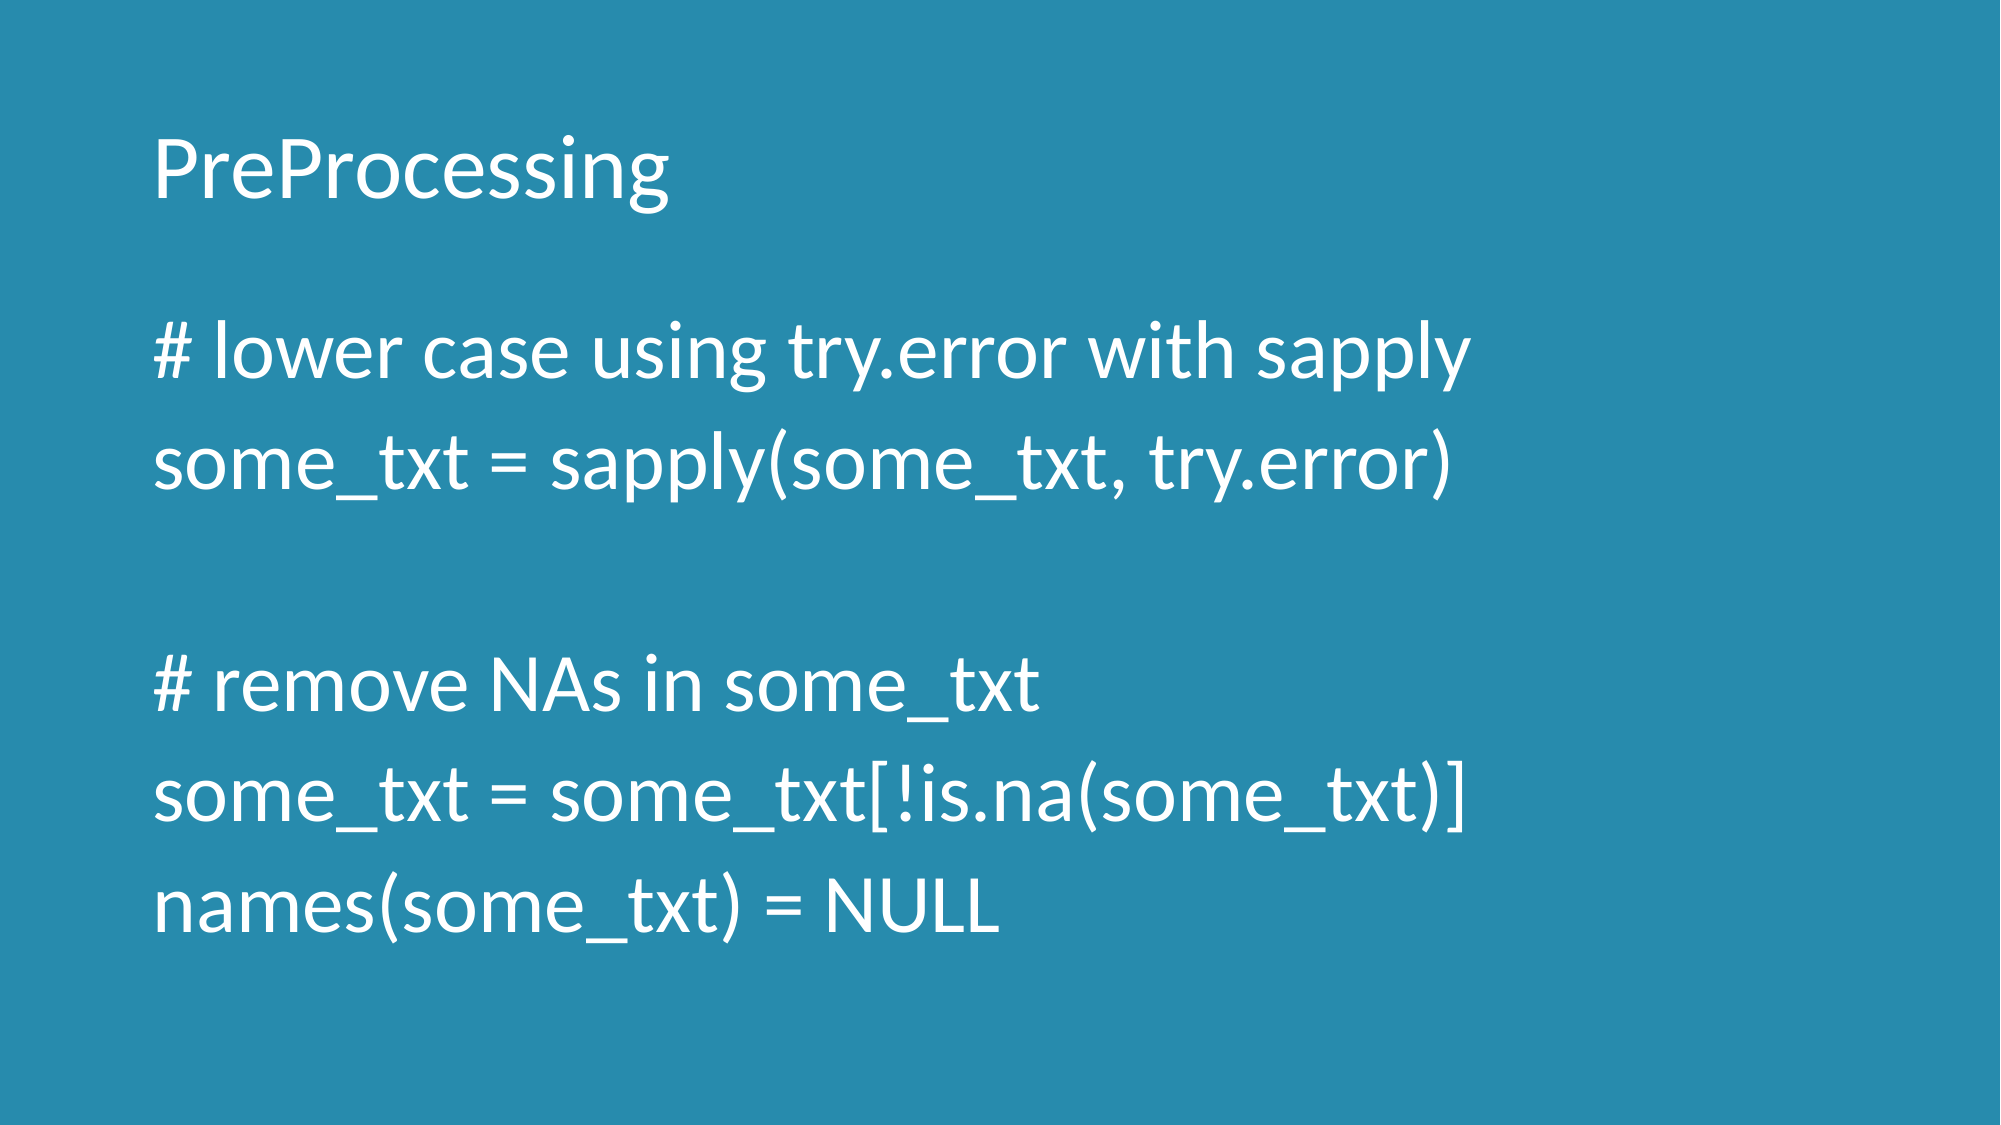

# PreProcessing
# lower case using try.error with sapply
some_txt = sapply(some_txt, try.error)

# remove NAs in some_txt
some_txt = some_txt[!is.na(some_txt)]
names(some_txt) = NULL